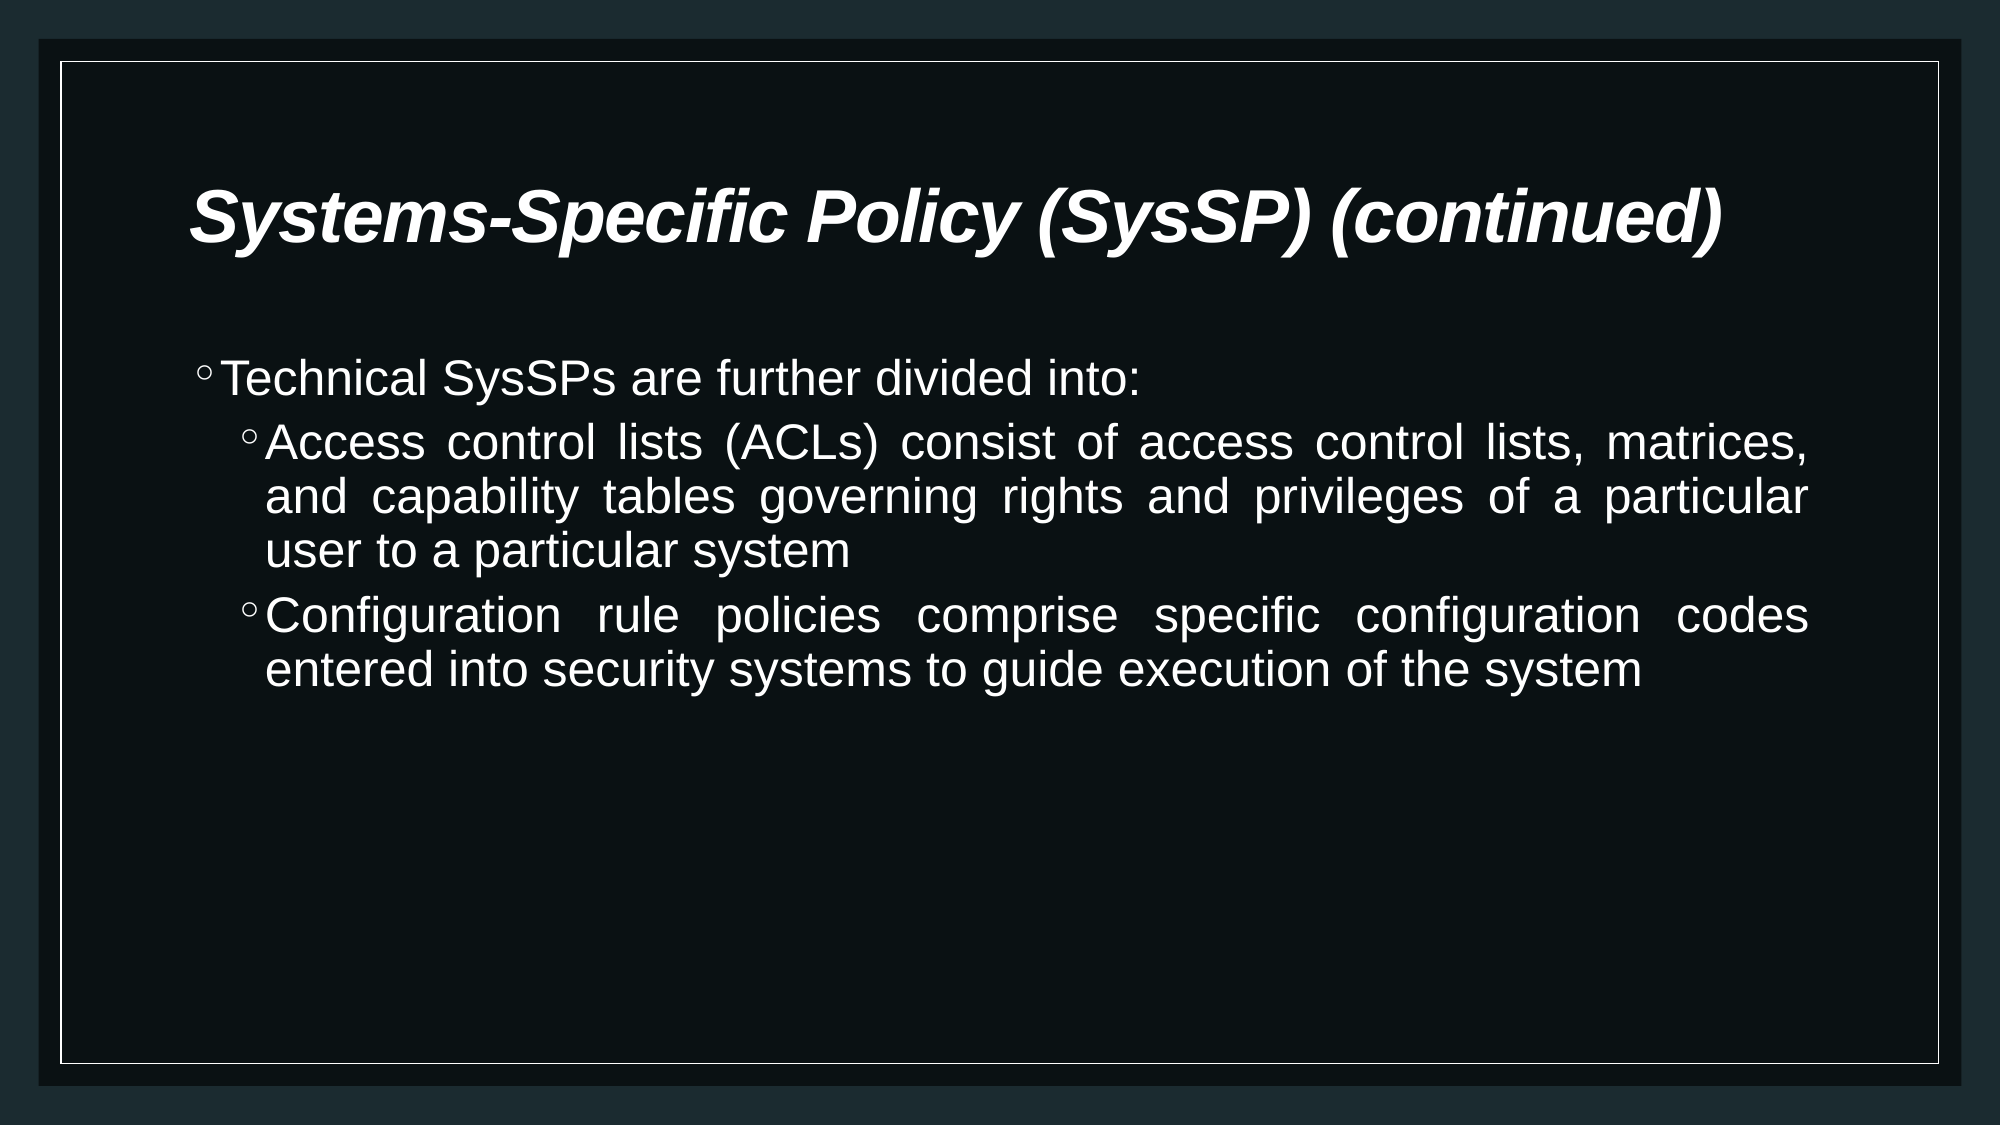

# Systems-Specific Policy (SysSP) (continued)
Technical SysSPs are further divided into:
Access control lists (ACLs) consist of access control lists, matrices, and capability tables governing rights and privileges of a particular user to a particular system
Configuration rule policies comprise specific configuration codes entered into security systems to guide execution of the system